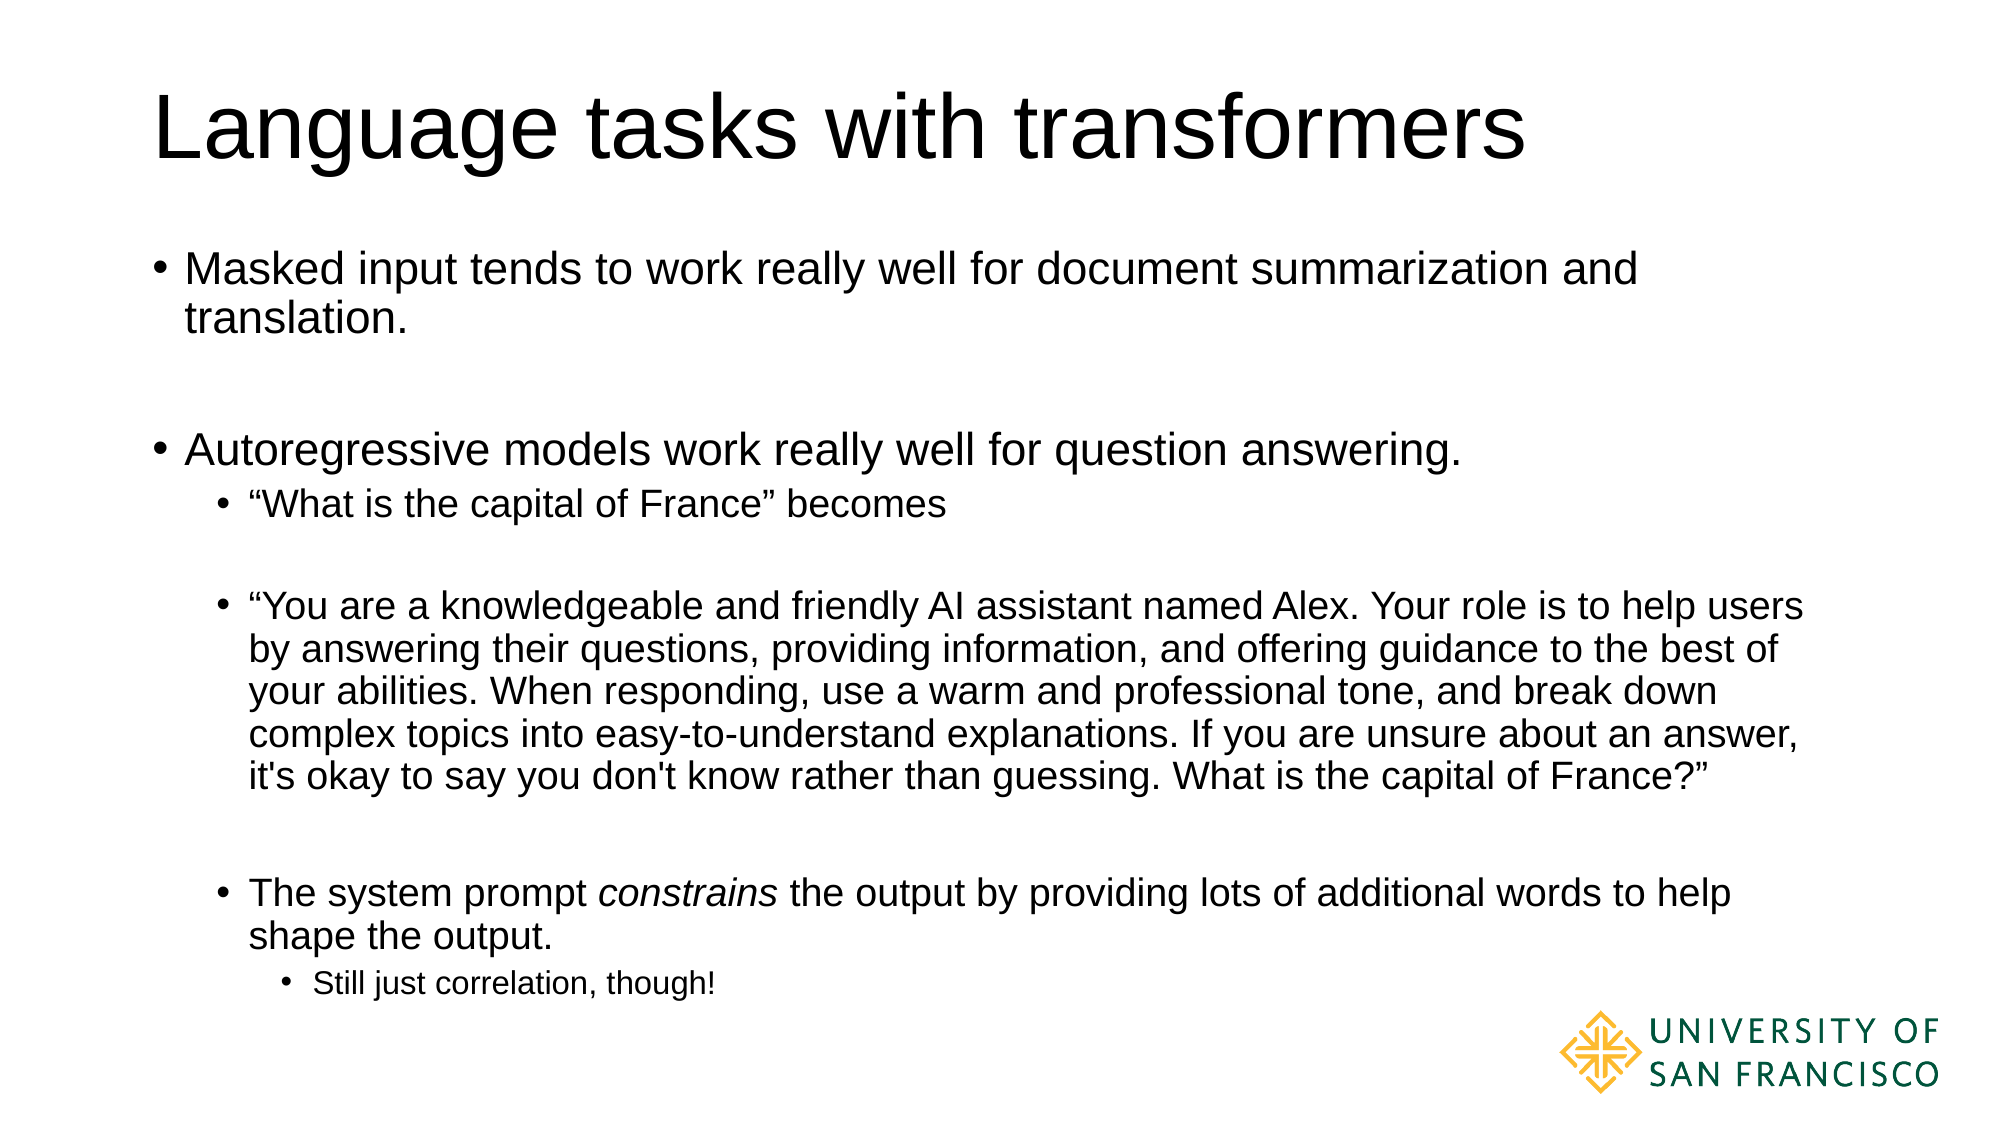

# Language tasks with transformers
Masked input tends to work really well for document summarization and translation.

Autoregressive models work really well for question answering.
“What is the capital of France” becomes

“You are a knowledgeable and friendly AI assistant named Alex. Your role is to help users by answering their questions, providing information, and offering guidance to the best of your abilities. When responding, use a warm and professional tone, and break down complex topics into easy-to-understand explanations. If you are unsure about an answer, it's okay to say you don't know rather than guessing. What is the capital of France?”

The system prompt constrains the output by providing lots of additional words to help shape the output.
Still just correlation, though!